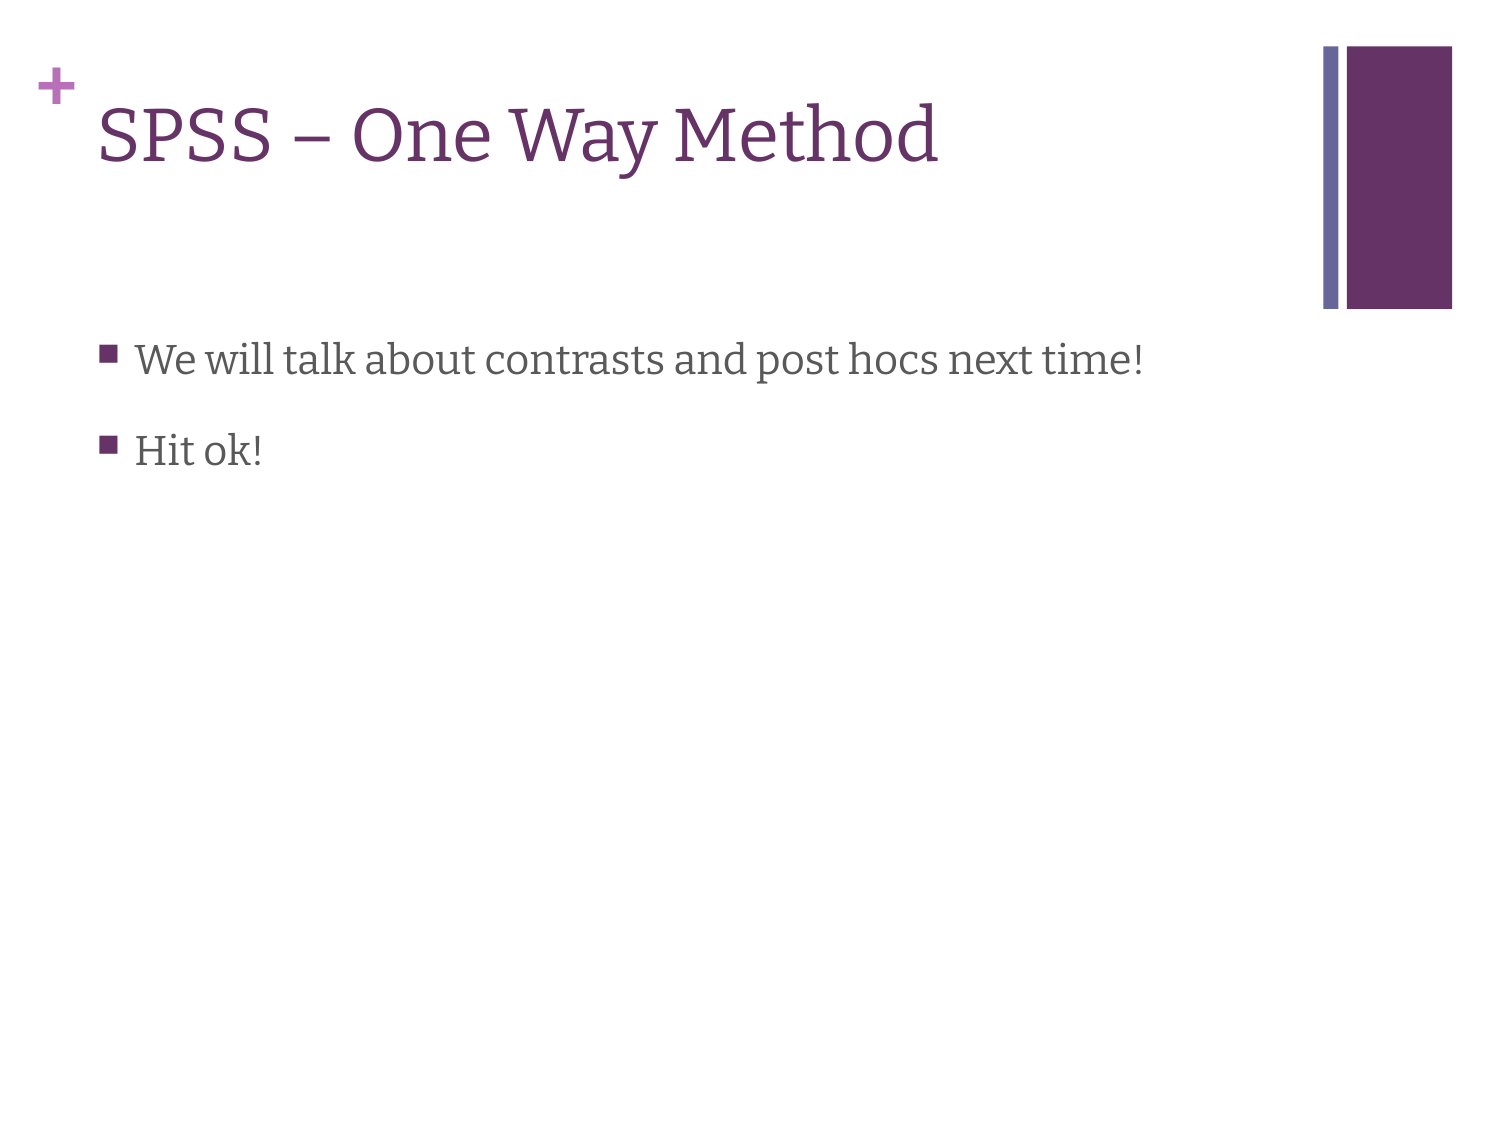

# SPSS – One Way Method
We will talk about contrasts and post hocs next time!
Hit ok!